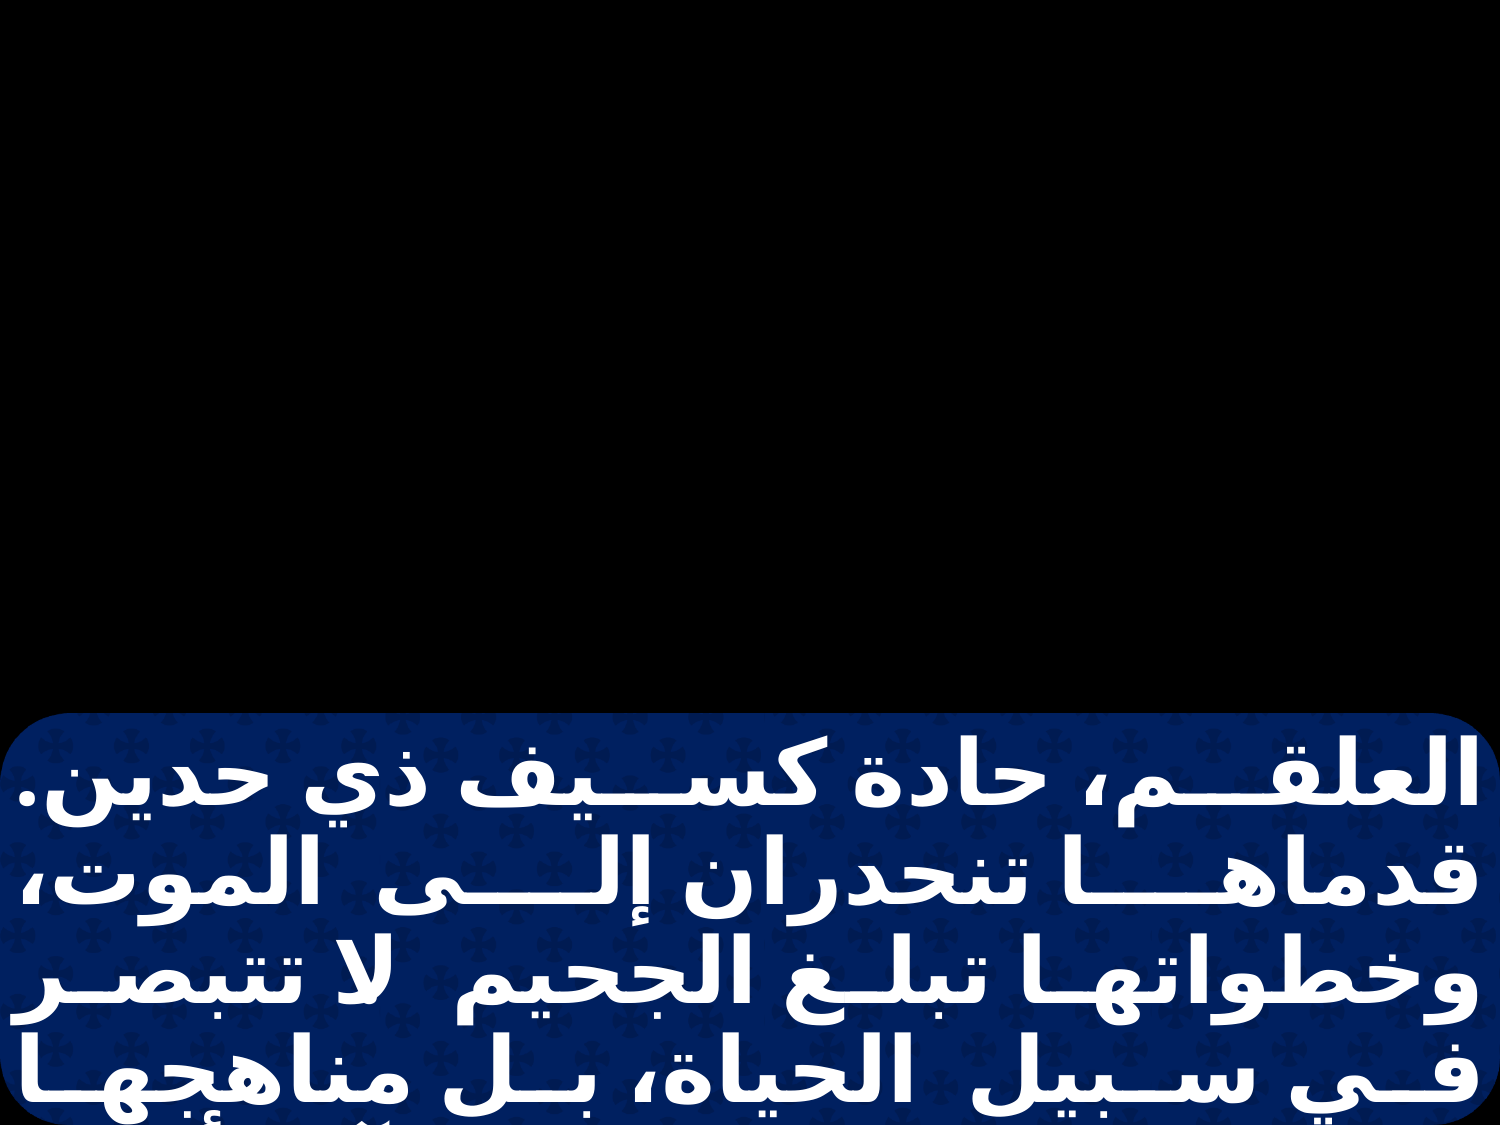

العلقم، حادة كسيف ذي حدين. قدماها تنحدران إلى  الموت، وخطواتها تبلغ الجحيم. لا تتبصر في سبيل  الحياة، بل مناهجها تائهة فلست تعرفها. فالآن أيها  البنون اسمعوا لي، ولا تحيدوا عن أقوال فمي. أبعد